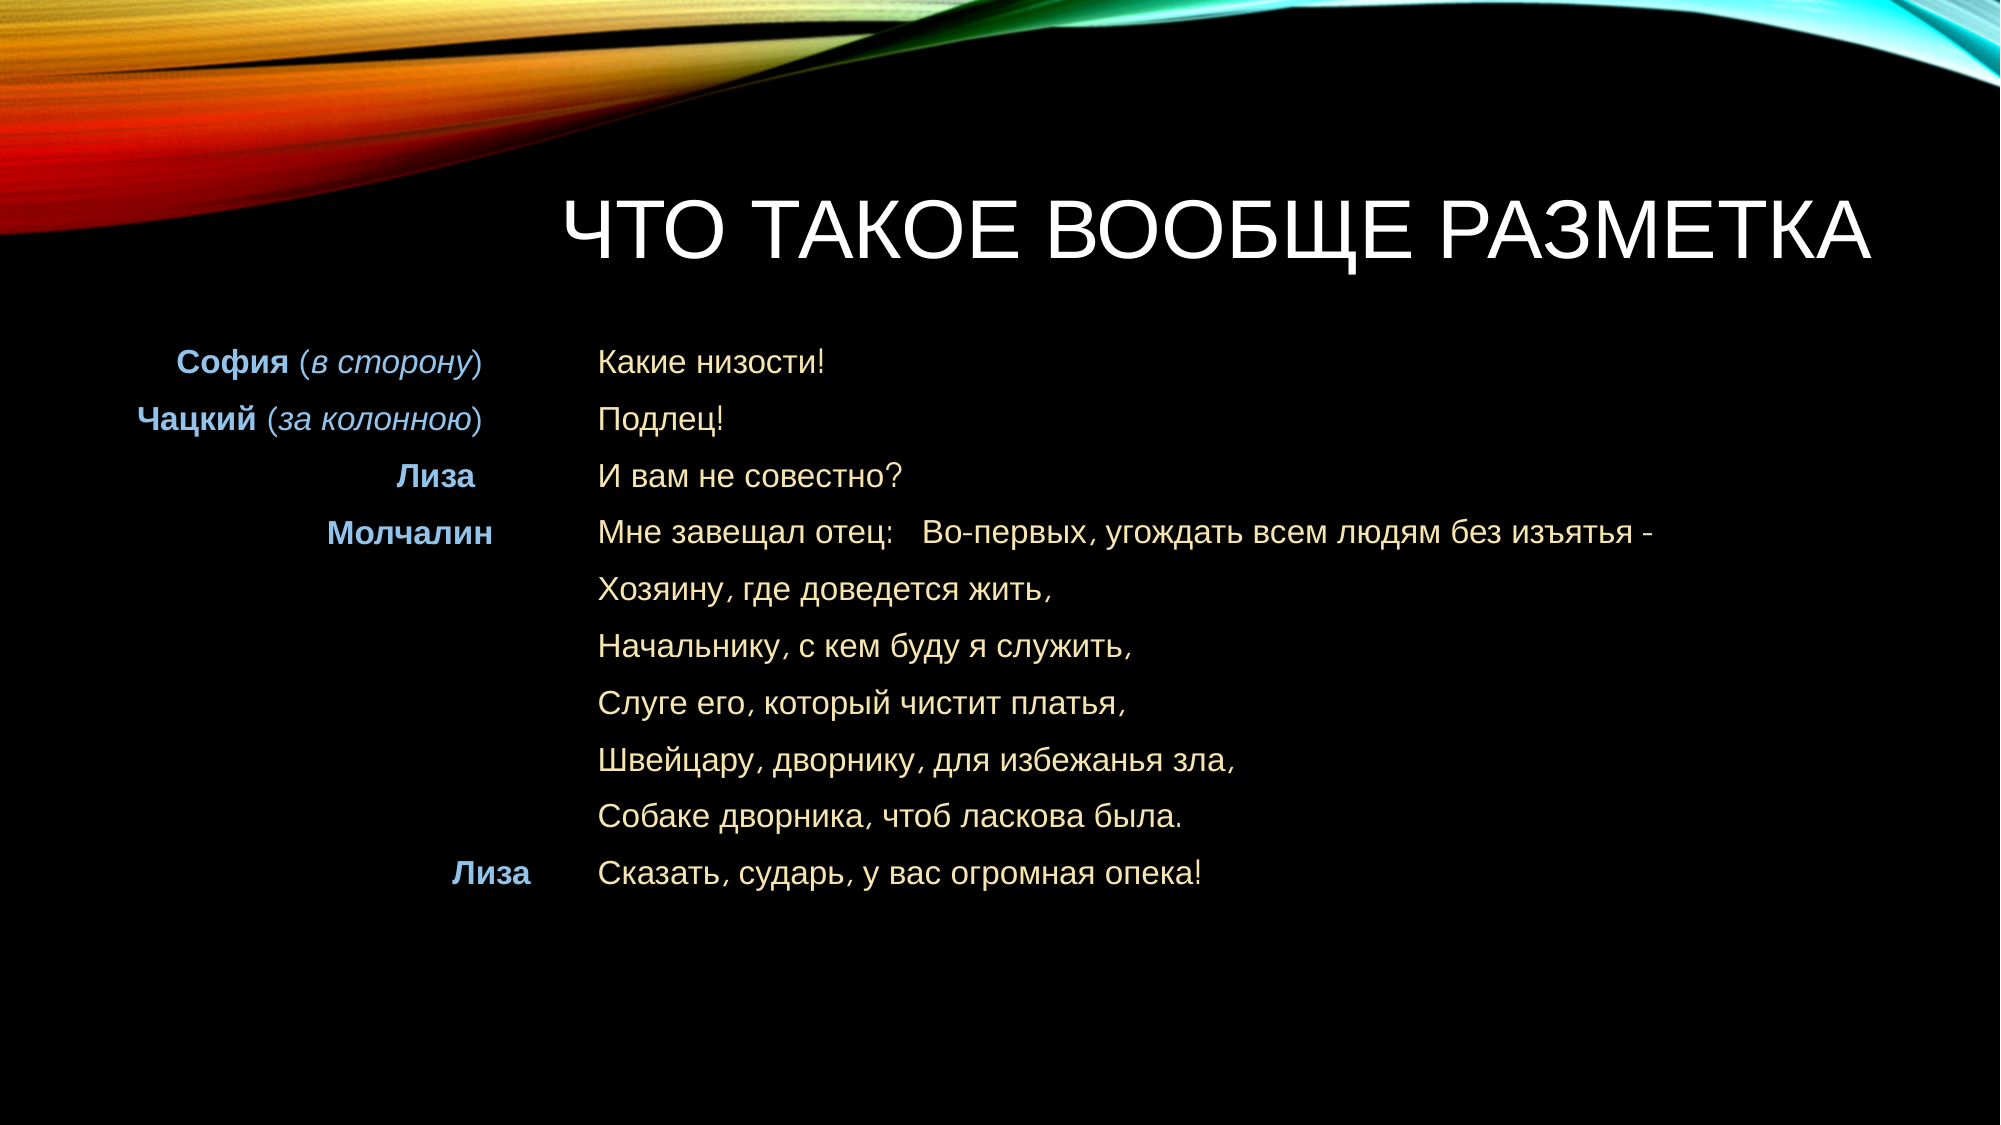

# Что такое вообще разметка
Какие низости!
Подлец!
И вам не совестно?
Мне завещал отец:   Во-первых, угождать всем людям без изъятья -
Хозяину, где доведется жить,
Начальнику, с кем буду я служить,
Слуге его, который чистит платья,
Швейцару, дворнику, для избежанья зла,
Собаке дворника, чтоб ласкова была.
Сказать, сударь, у вас огромная опека!

София (в сторону)
Чацкий (за колонною)
Лиза
Молчалин

Лиза